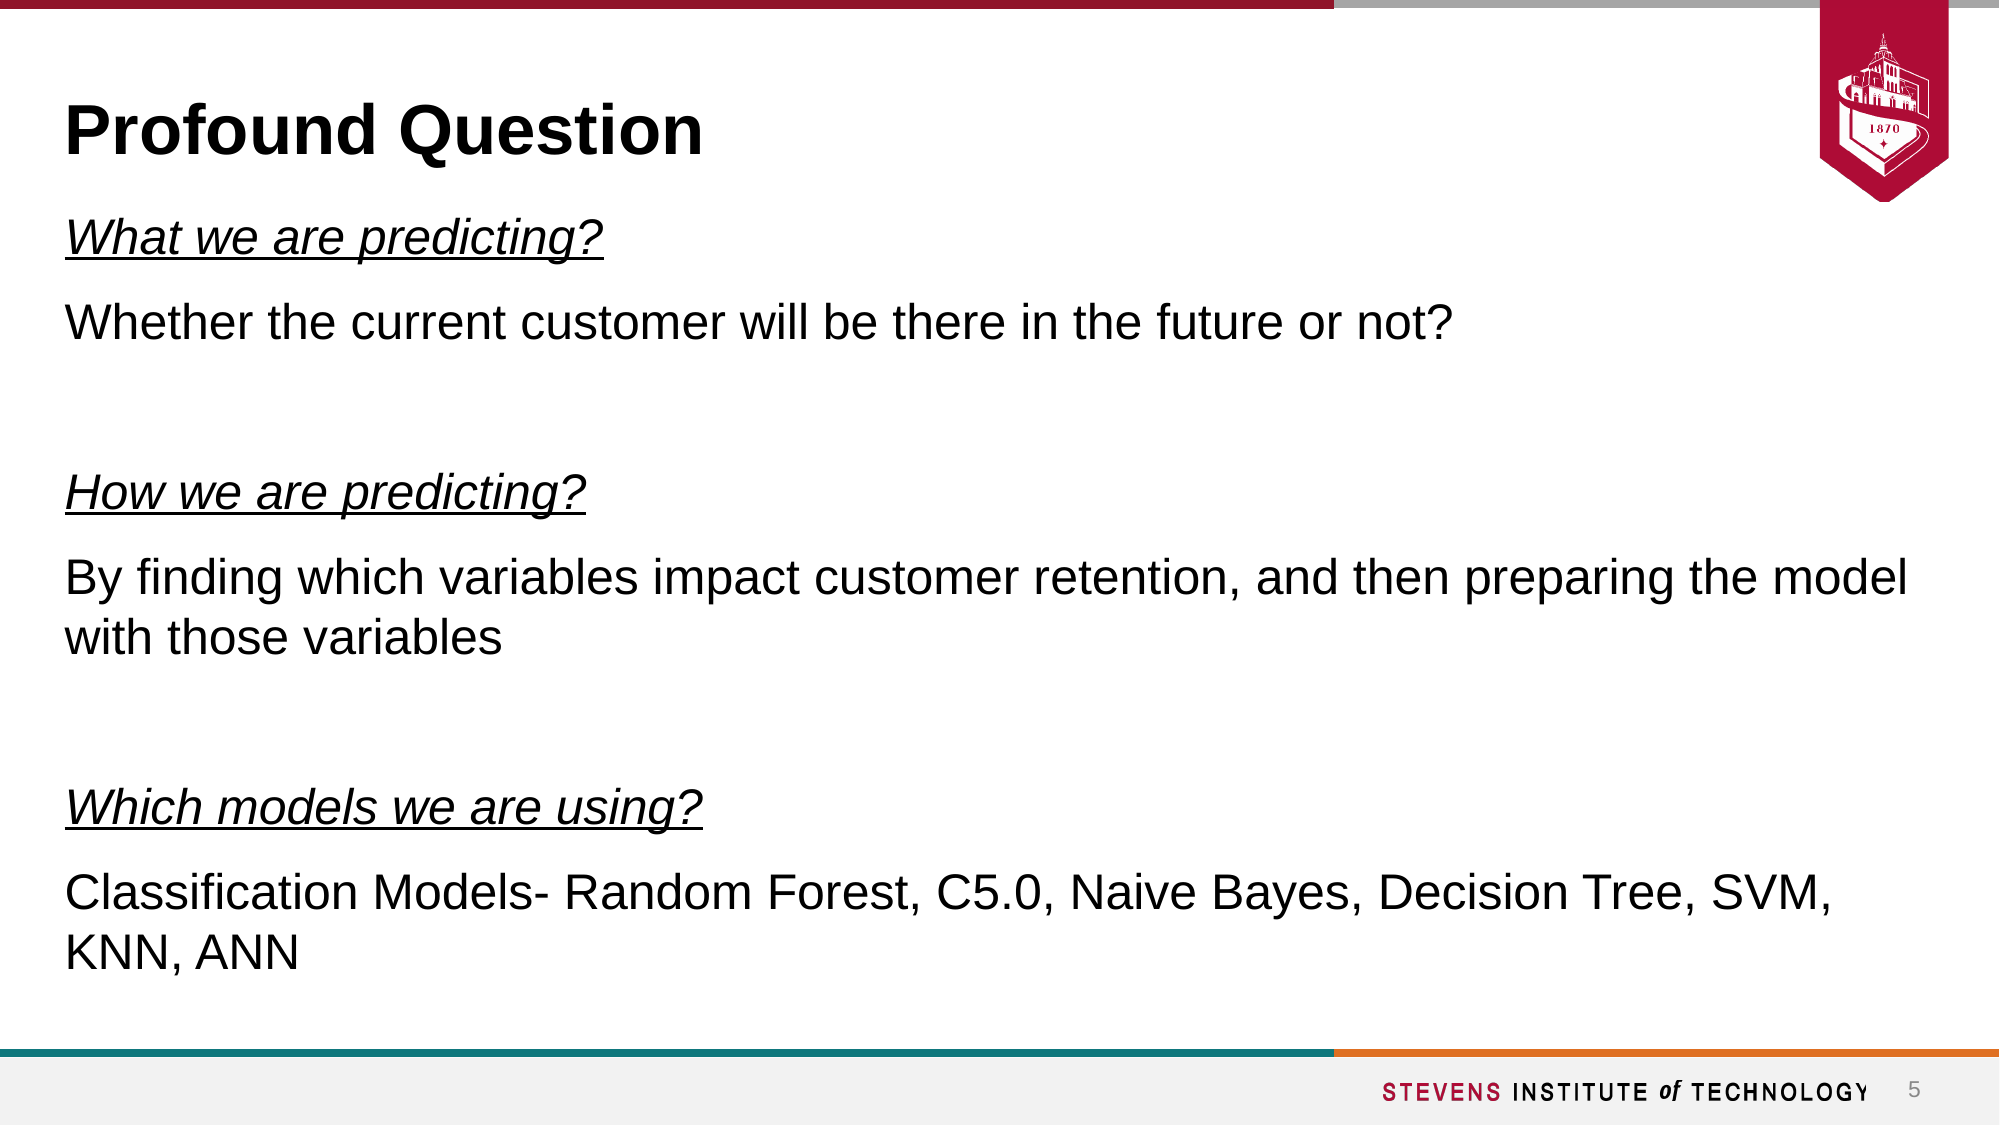

# Profound Question
What we are predicting?
Whether the current customer will be there in the future or not?

How we are predicting?
By finding which variables impact customer retention, and then preparing the model with those variables

Which models we are using?
Classification Models- Random Forest, C5.0, Naive Bayes, Decision Tree, SVM, KNN, ANN

5